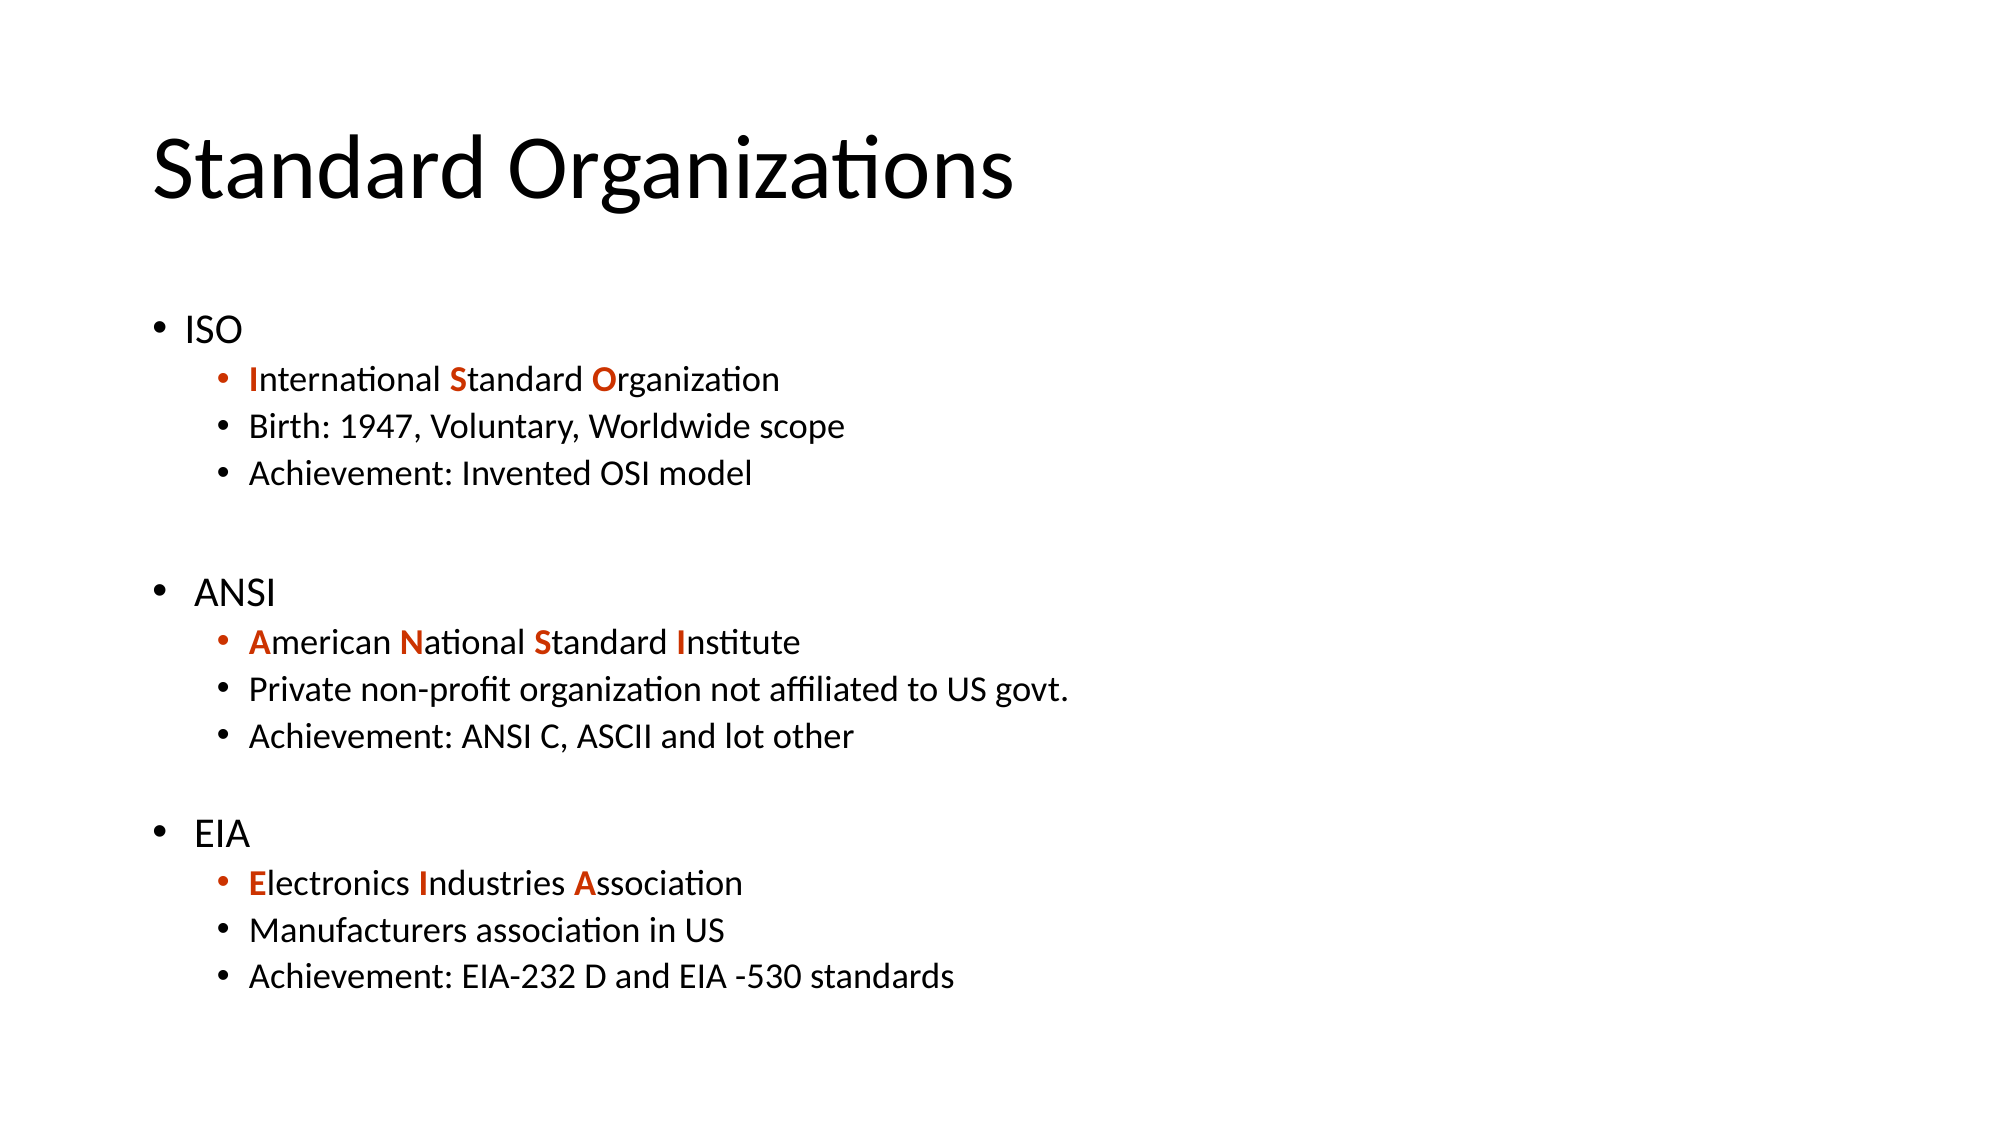

# Standard Organizations
ISO
International Standard Organization
Birth: 1947, Voluntary, Worldwide scope
Achievement: Invented OSI model

 ANSI
American National Standard Institute
Private non-profit organization not affiliated to US govt.
Achievement: ANSI C, ASCII and lot other
 EIA
Electronics Industries Association
Manufacturers association in US
Achievement: EIA-232 D and EIA -530 standards
CONFIDENTIAL© Copyright 2008 Tech Mahindra Limited
34